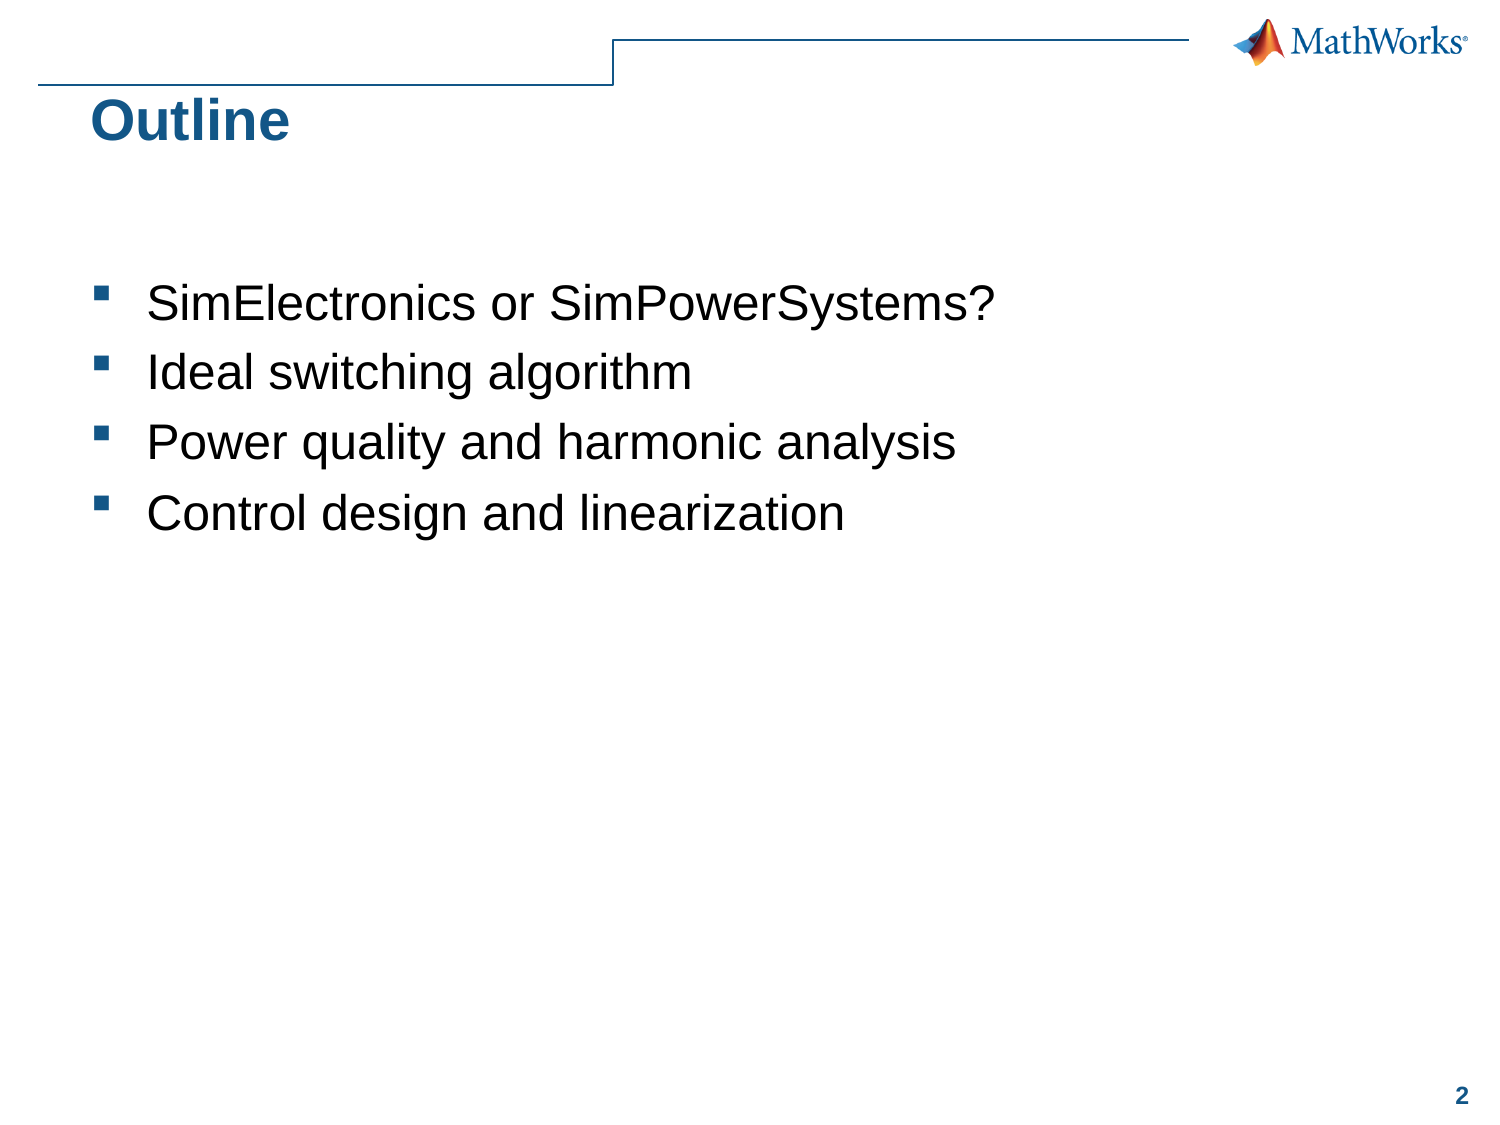

# Outline
SimElectronics or SimPowerSystems?
Ideal switching algorithm
Power quality and harmonic analysis
Control design and linearization